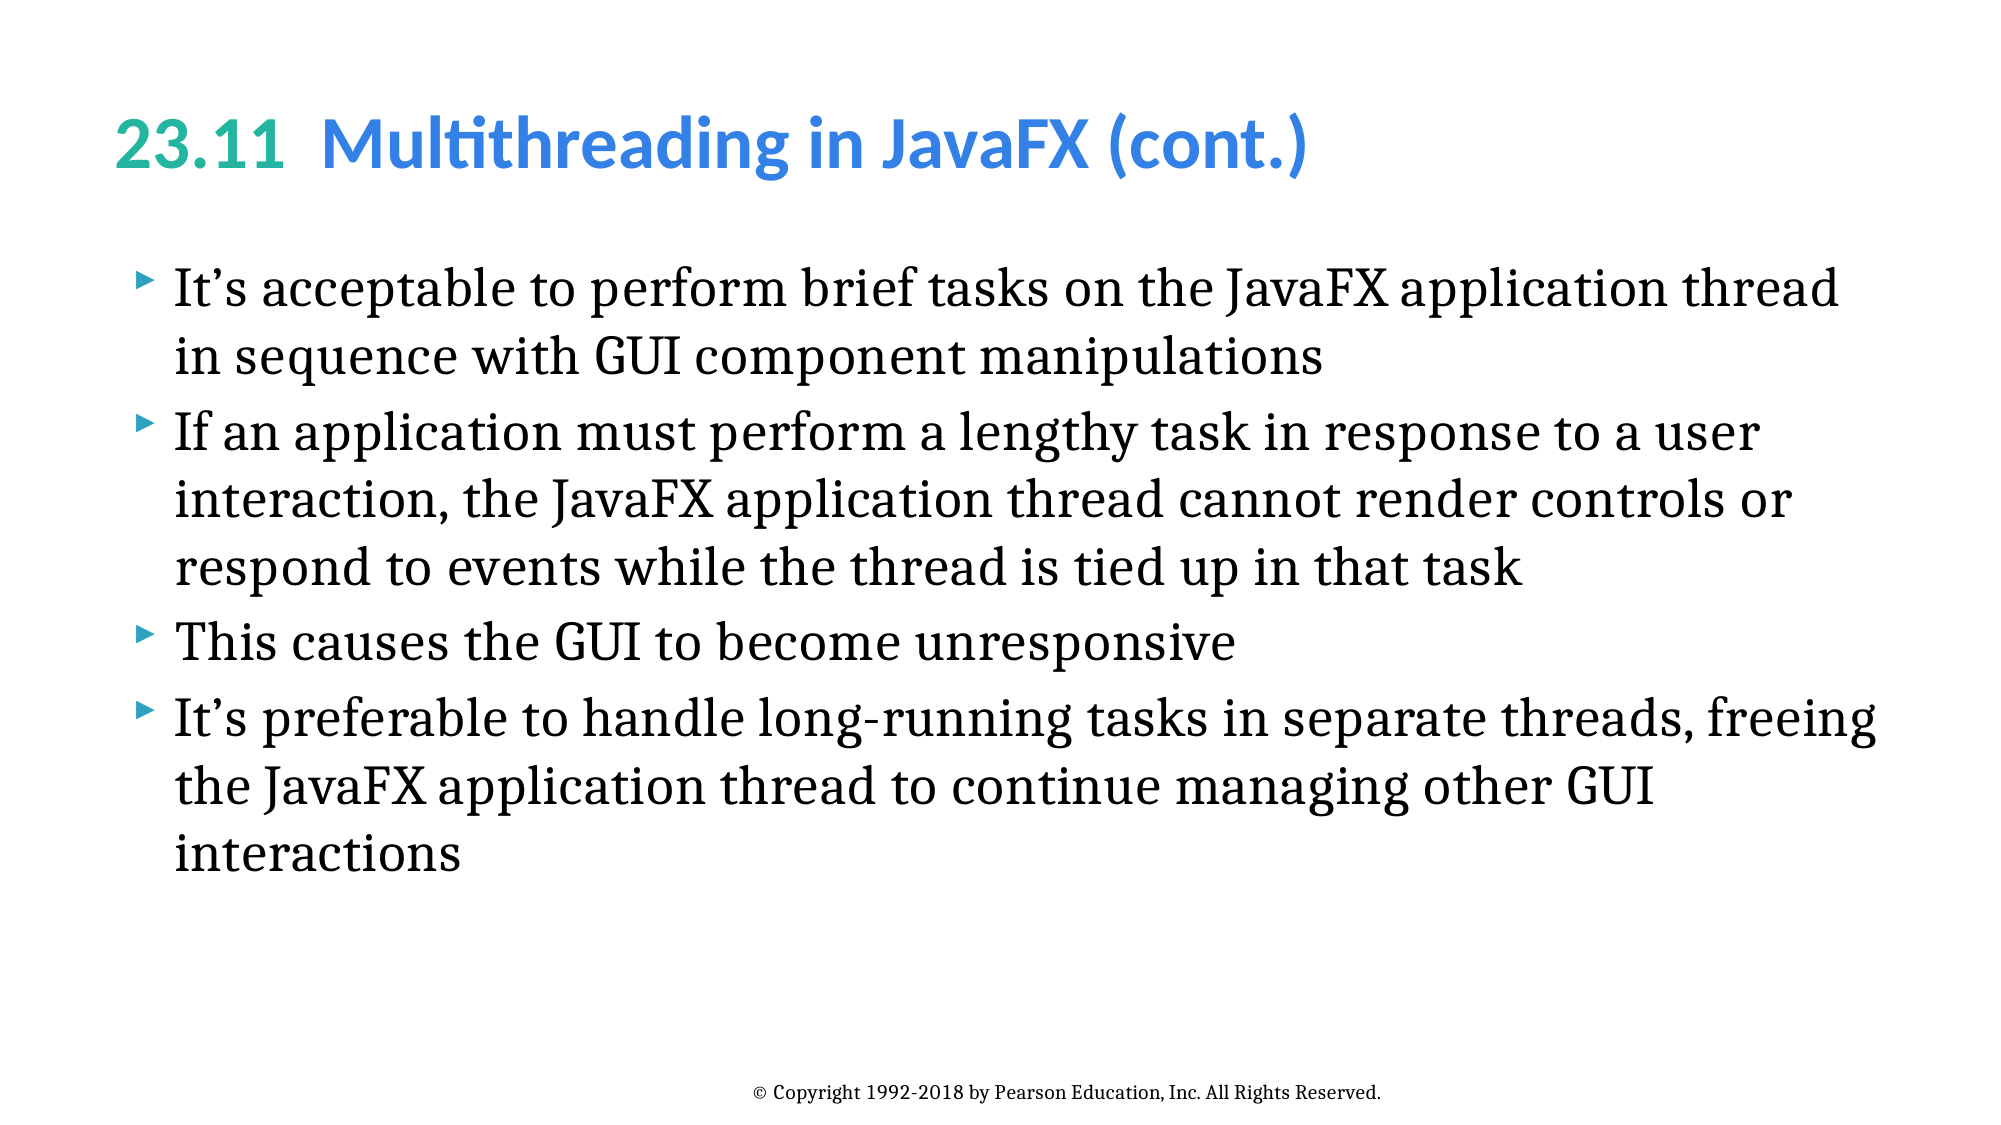

# 23.11  Multithreading in JavaFX (cont.)
It’s acceptable to perform brief tasks on the JavaFX application thread in sequence with GUI component manipulations
If an application must perform a lengthy task in response to a user interaction, the JavaFX application thread cannot render controls or respond to events while the thread is tied up in that task
This causes the GUI to become unresponsive
It’s preferable to handle long-running tasks in separate threads, freeing the JavaFX application thread to continue managing other GUI interactions
© Copyright 1992-2018 by Pearson Education, Inc. All Rights Reserved.